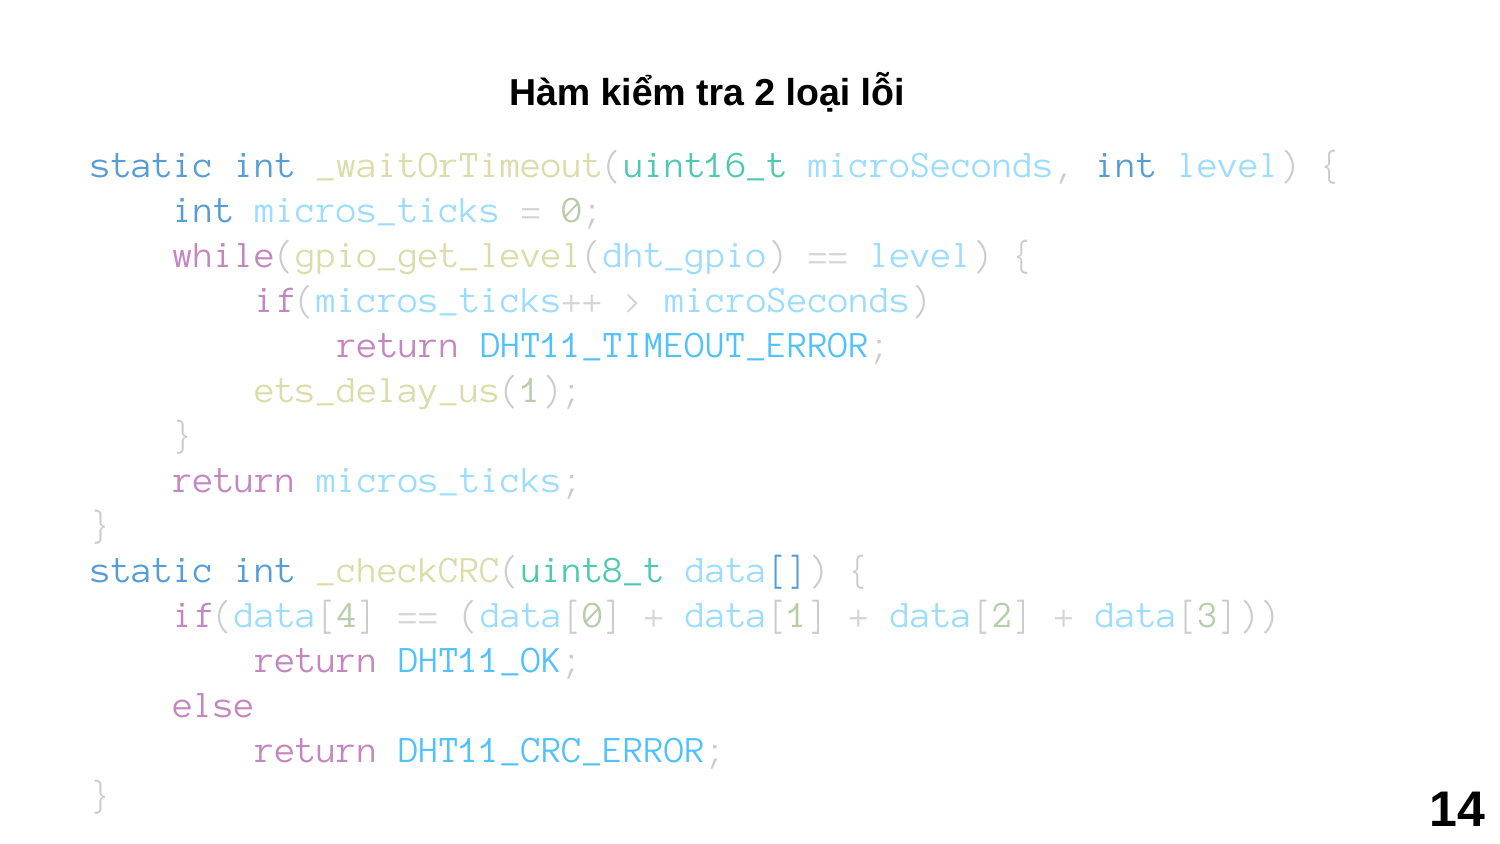

Hàm kiểm tra 2 loại lỗi
static int _waitOrTimeout(uint16_t microSeconds, int level) {
    int micros_ticks = 0;
    while(gpio_get_level(dht_gpio) == level) {
        if(micros_ticks++ > microSeconds)
            return DHT11_TIMEOUT_ERROR;
        ets_delay_us(1);
    }
    return micros_ticks;
}
static int _checkCRC(uint8_t data[]) {
    if(data[4] == (data[0] + data[1] + data[2] + data[3]))
        return DHT11_OK;
    else
        return DHT11_CRC_ERROR;
}
14